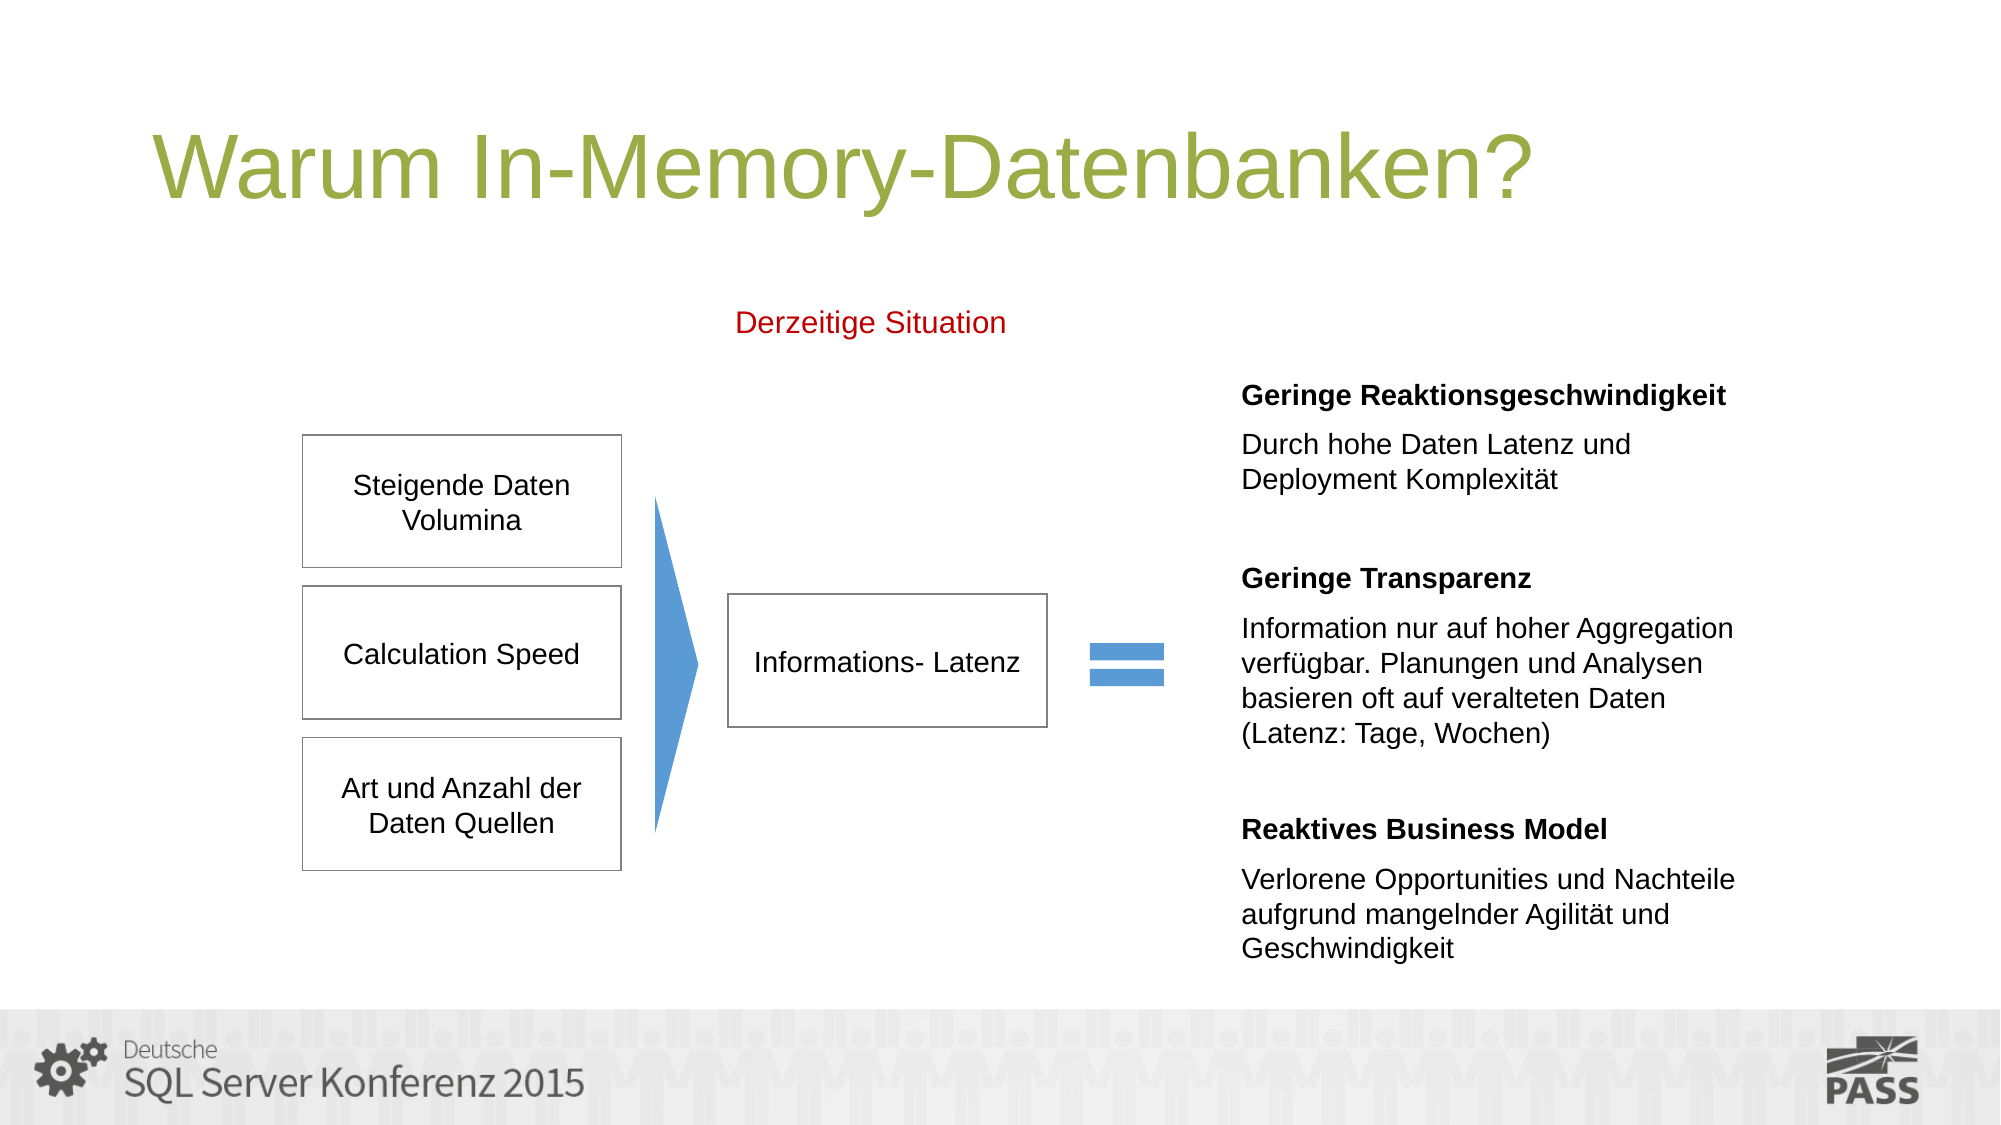

# Warum In-Memory-Datenbanken?
Derzeitige Situation
Geringe Reaktionsgeschwindigkeit
Durch hohe Daten Latenz und Deployment Komplexität
Steigende Daten Volumina
Geringe Transparenz
Information nur auf hoher Aggregation verfügbar. Planungen und Analysen basieren oft auf veralteten Daten (Latenz: Tage, Wochen)
Calculation Speed
Informations- Latenz

Art und Anzahl der Daten Quellen
Reaktives Business Model
Verlorene Opportunities und Nachteile aufgrund mangelnder Agilität und Geschwindigkeit